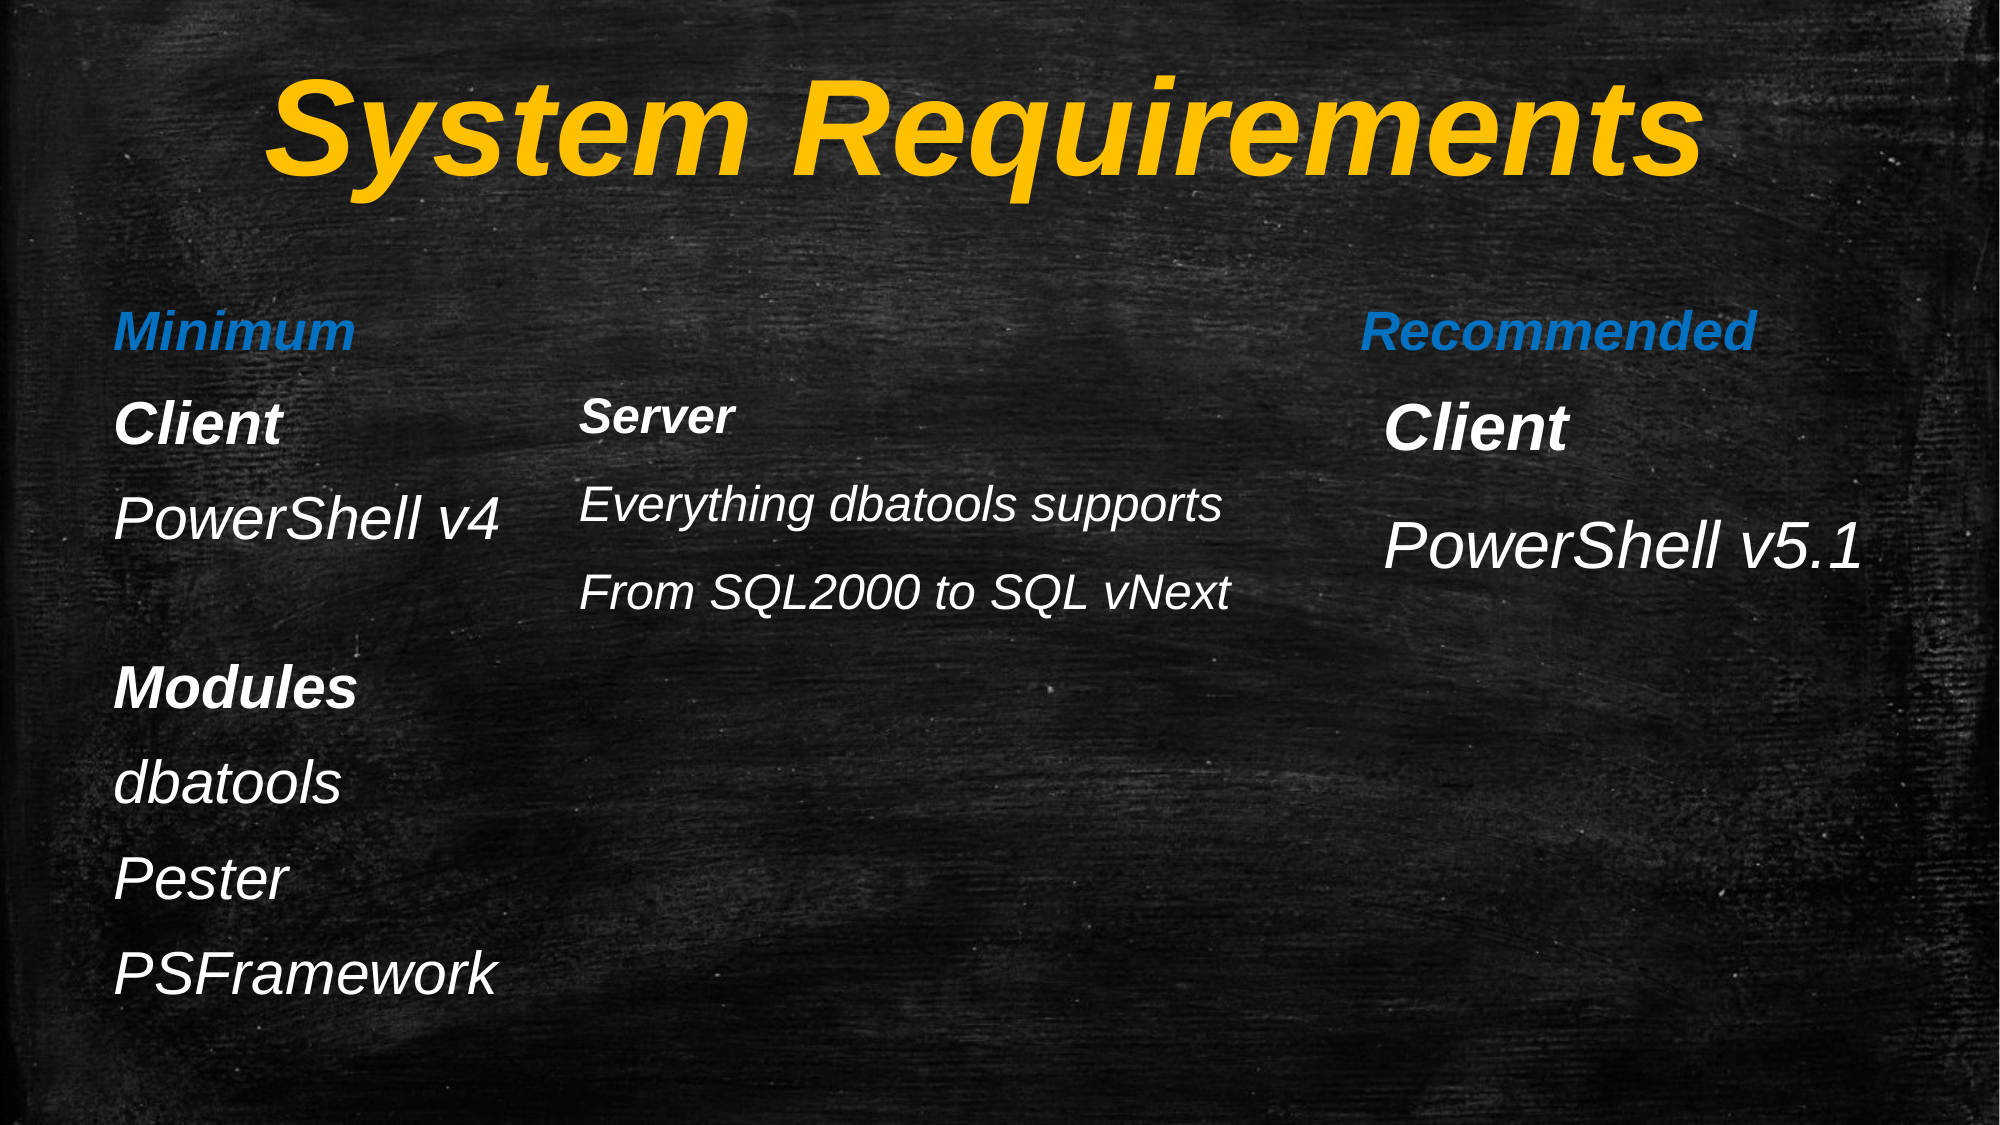

# System Requirements
Minimum
Recommended
Client
PowerShell v4
Modules
dbatools
Pester
PSFramework

Server
Everything dbatools supports
From SQL2000 to SQL vNext
Client
PowerShell v5.1